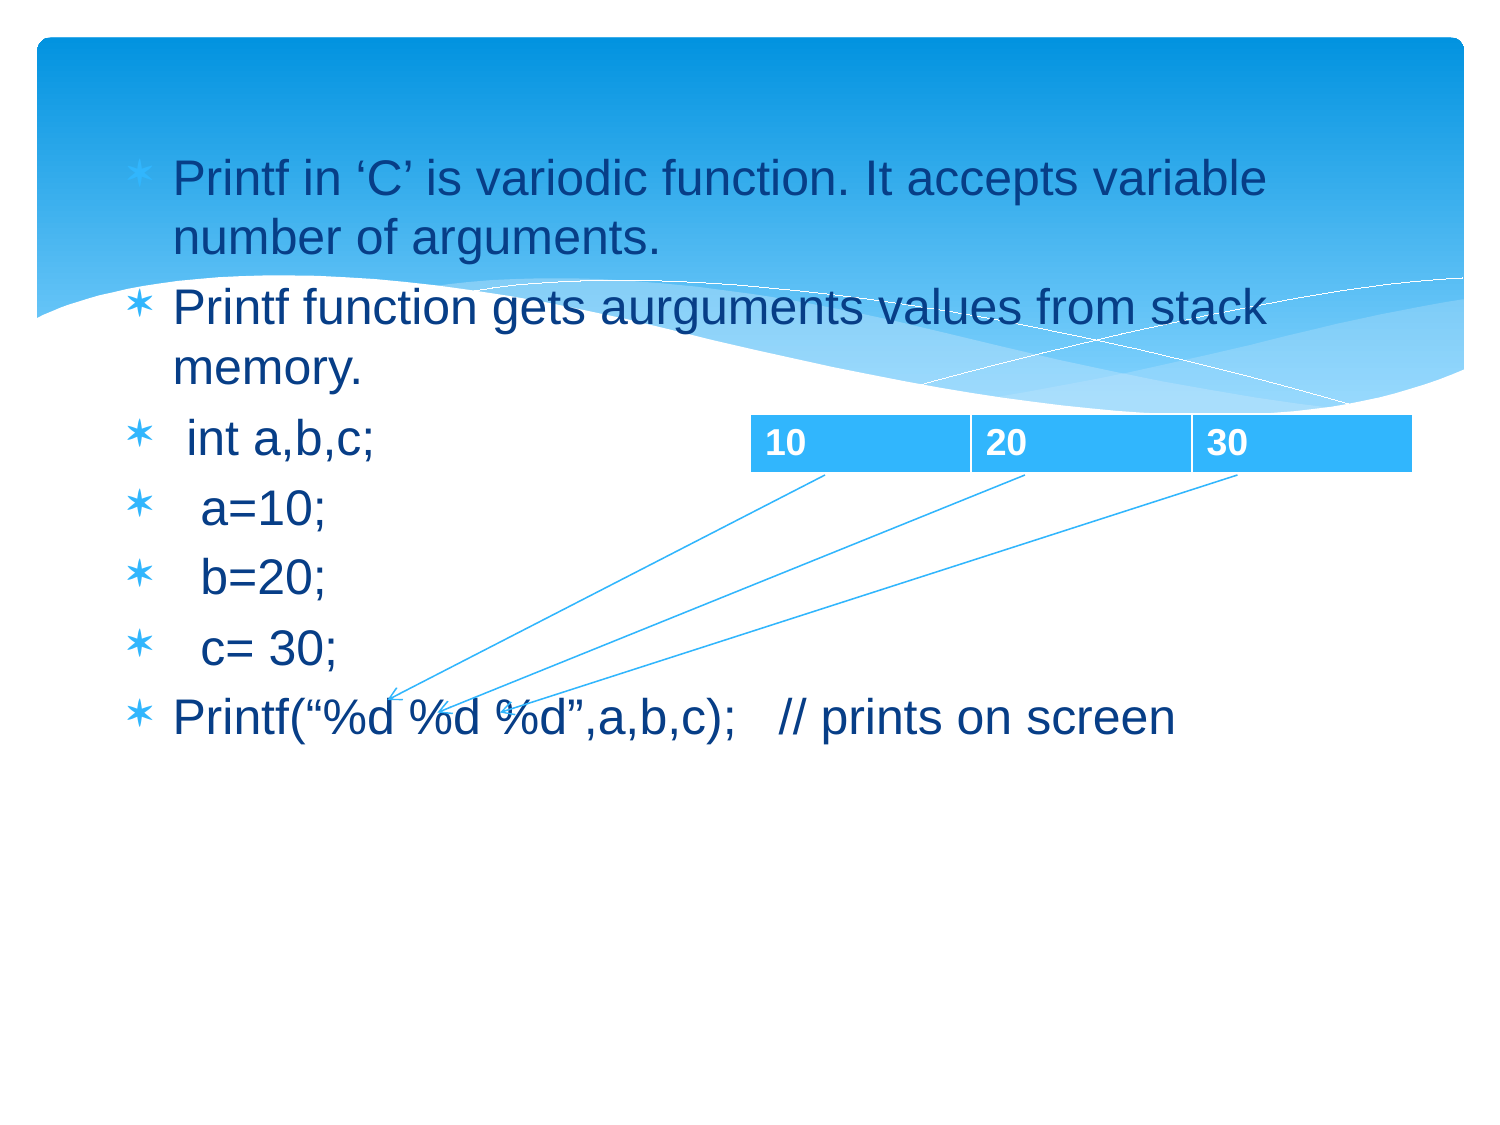

Printf in ‘C’ is variodic function. It accepts variable number of arguments.
Printf function gets aurguments values from stack memory.
 int a,b,c;
  a=10;
  b=20;
  c= 30;
Printf(“%d %d %d”,a,b,c);   // prints on screen
| 10 | 20 | 30 |
| --- | --- | --- |